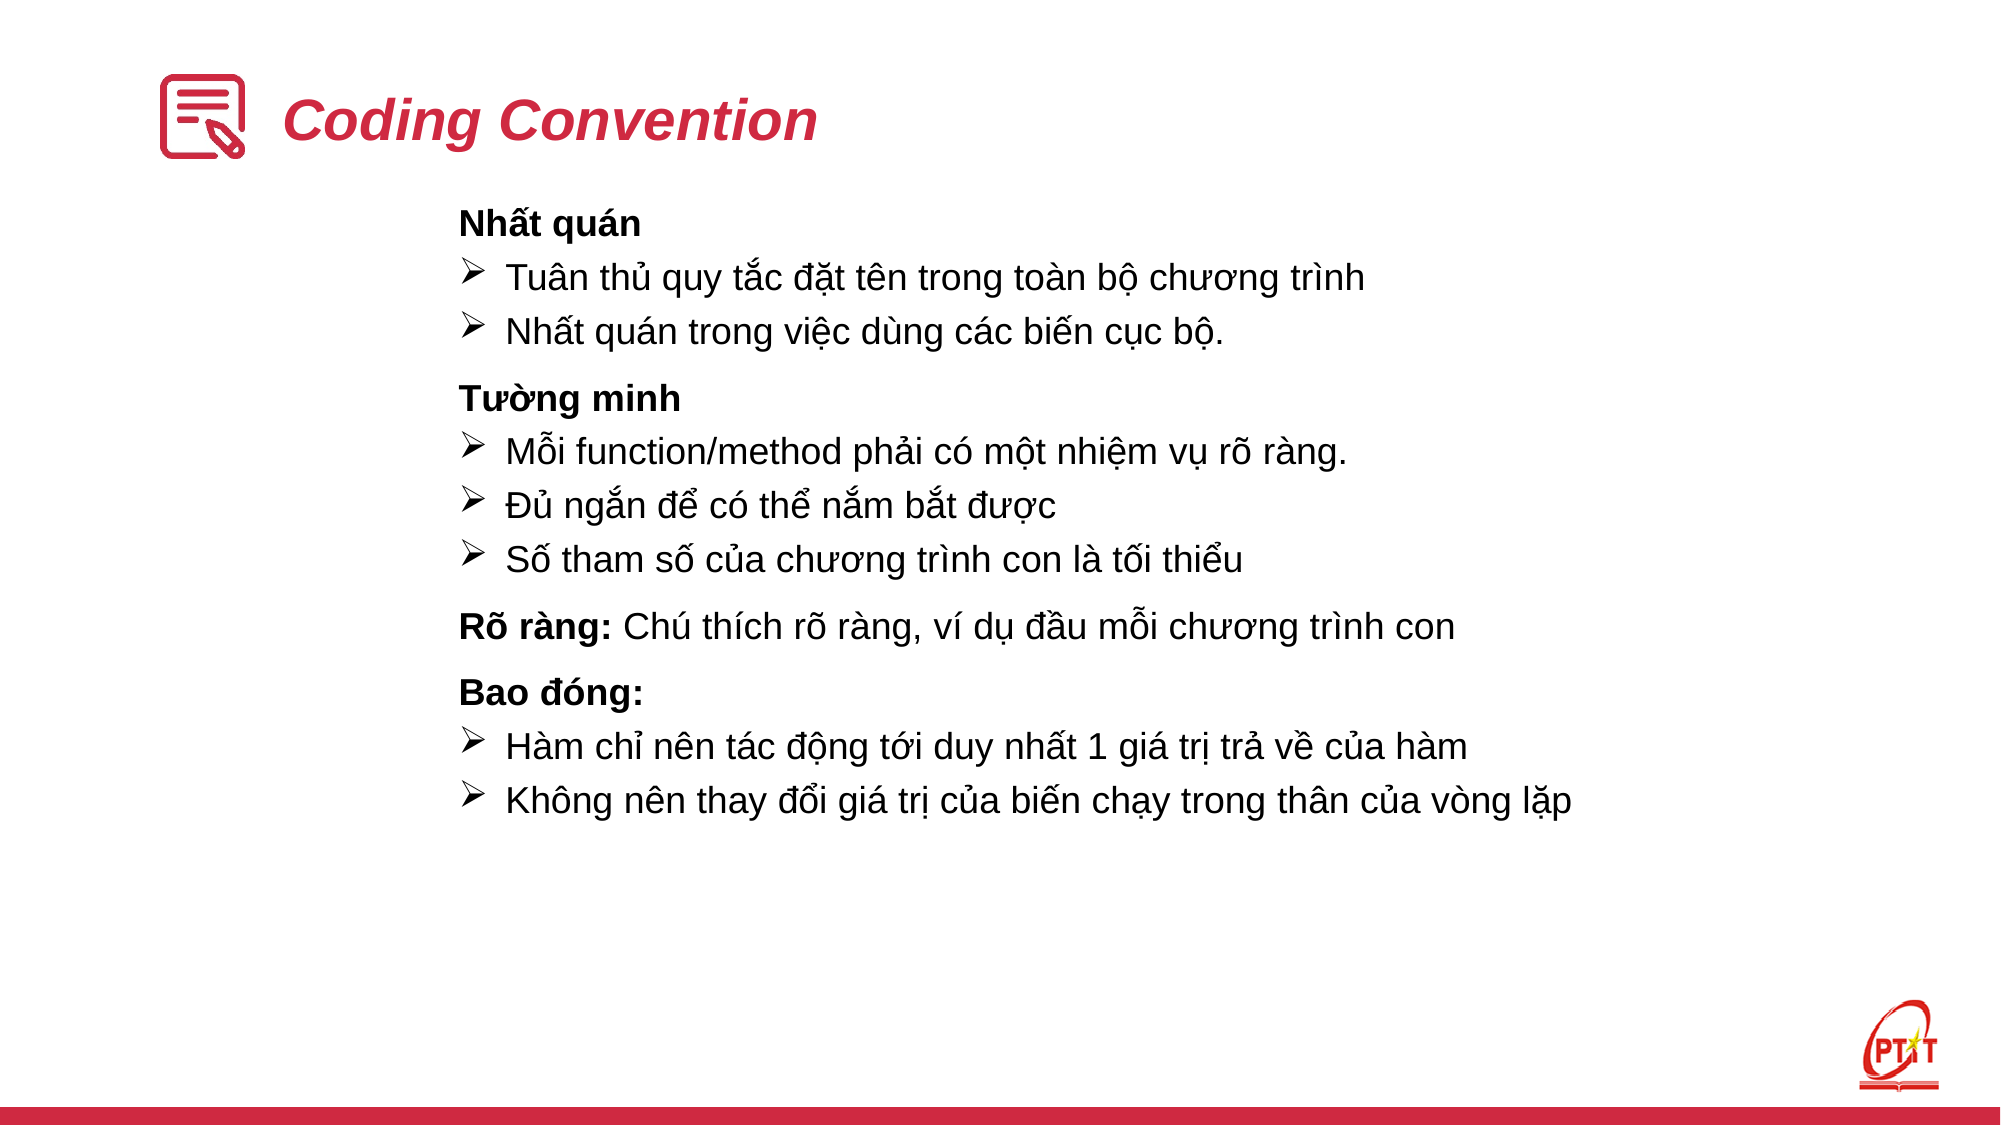

# Coding Convention
Nhất quán
Tuân thủ quy tắc đặt tên trong toàn bộ chương trình
Nhất quán trong việc dùng các biến cục bộ.
Tường minh
Mỗi function/method phải có một nhiệm vụ rõ ràng.
Đủ ngắn để có thể nắm bắt được
Số tham số của chương trình con là tối thiểu
Rõ ràng: Chú thích rõ ràng, ví dụ đầu mỗi chương trình con
Bao đóng:
Hàm chỉ nên tác động tới duy nhất 1 giá trị trả về của hàm
Không nên thay đổi giá trị của biến chạy trong thân của vòng lặp